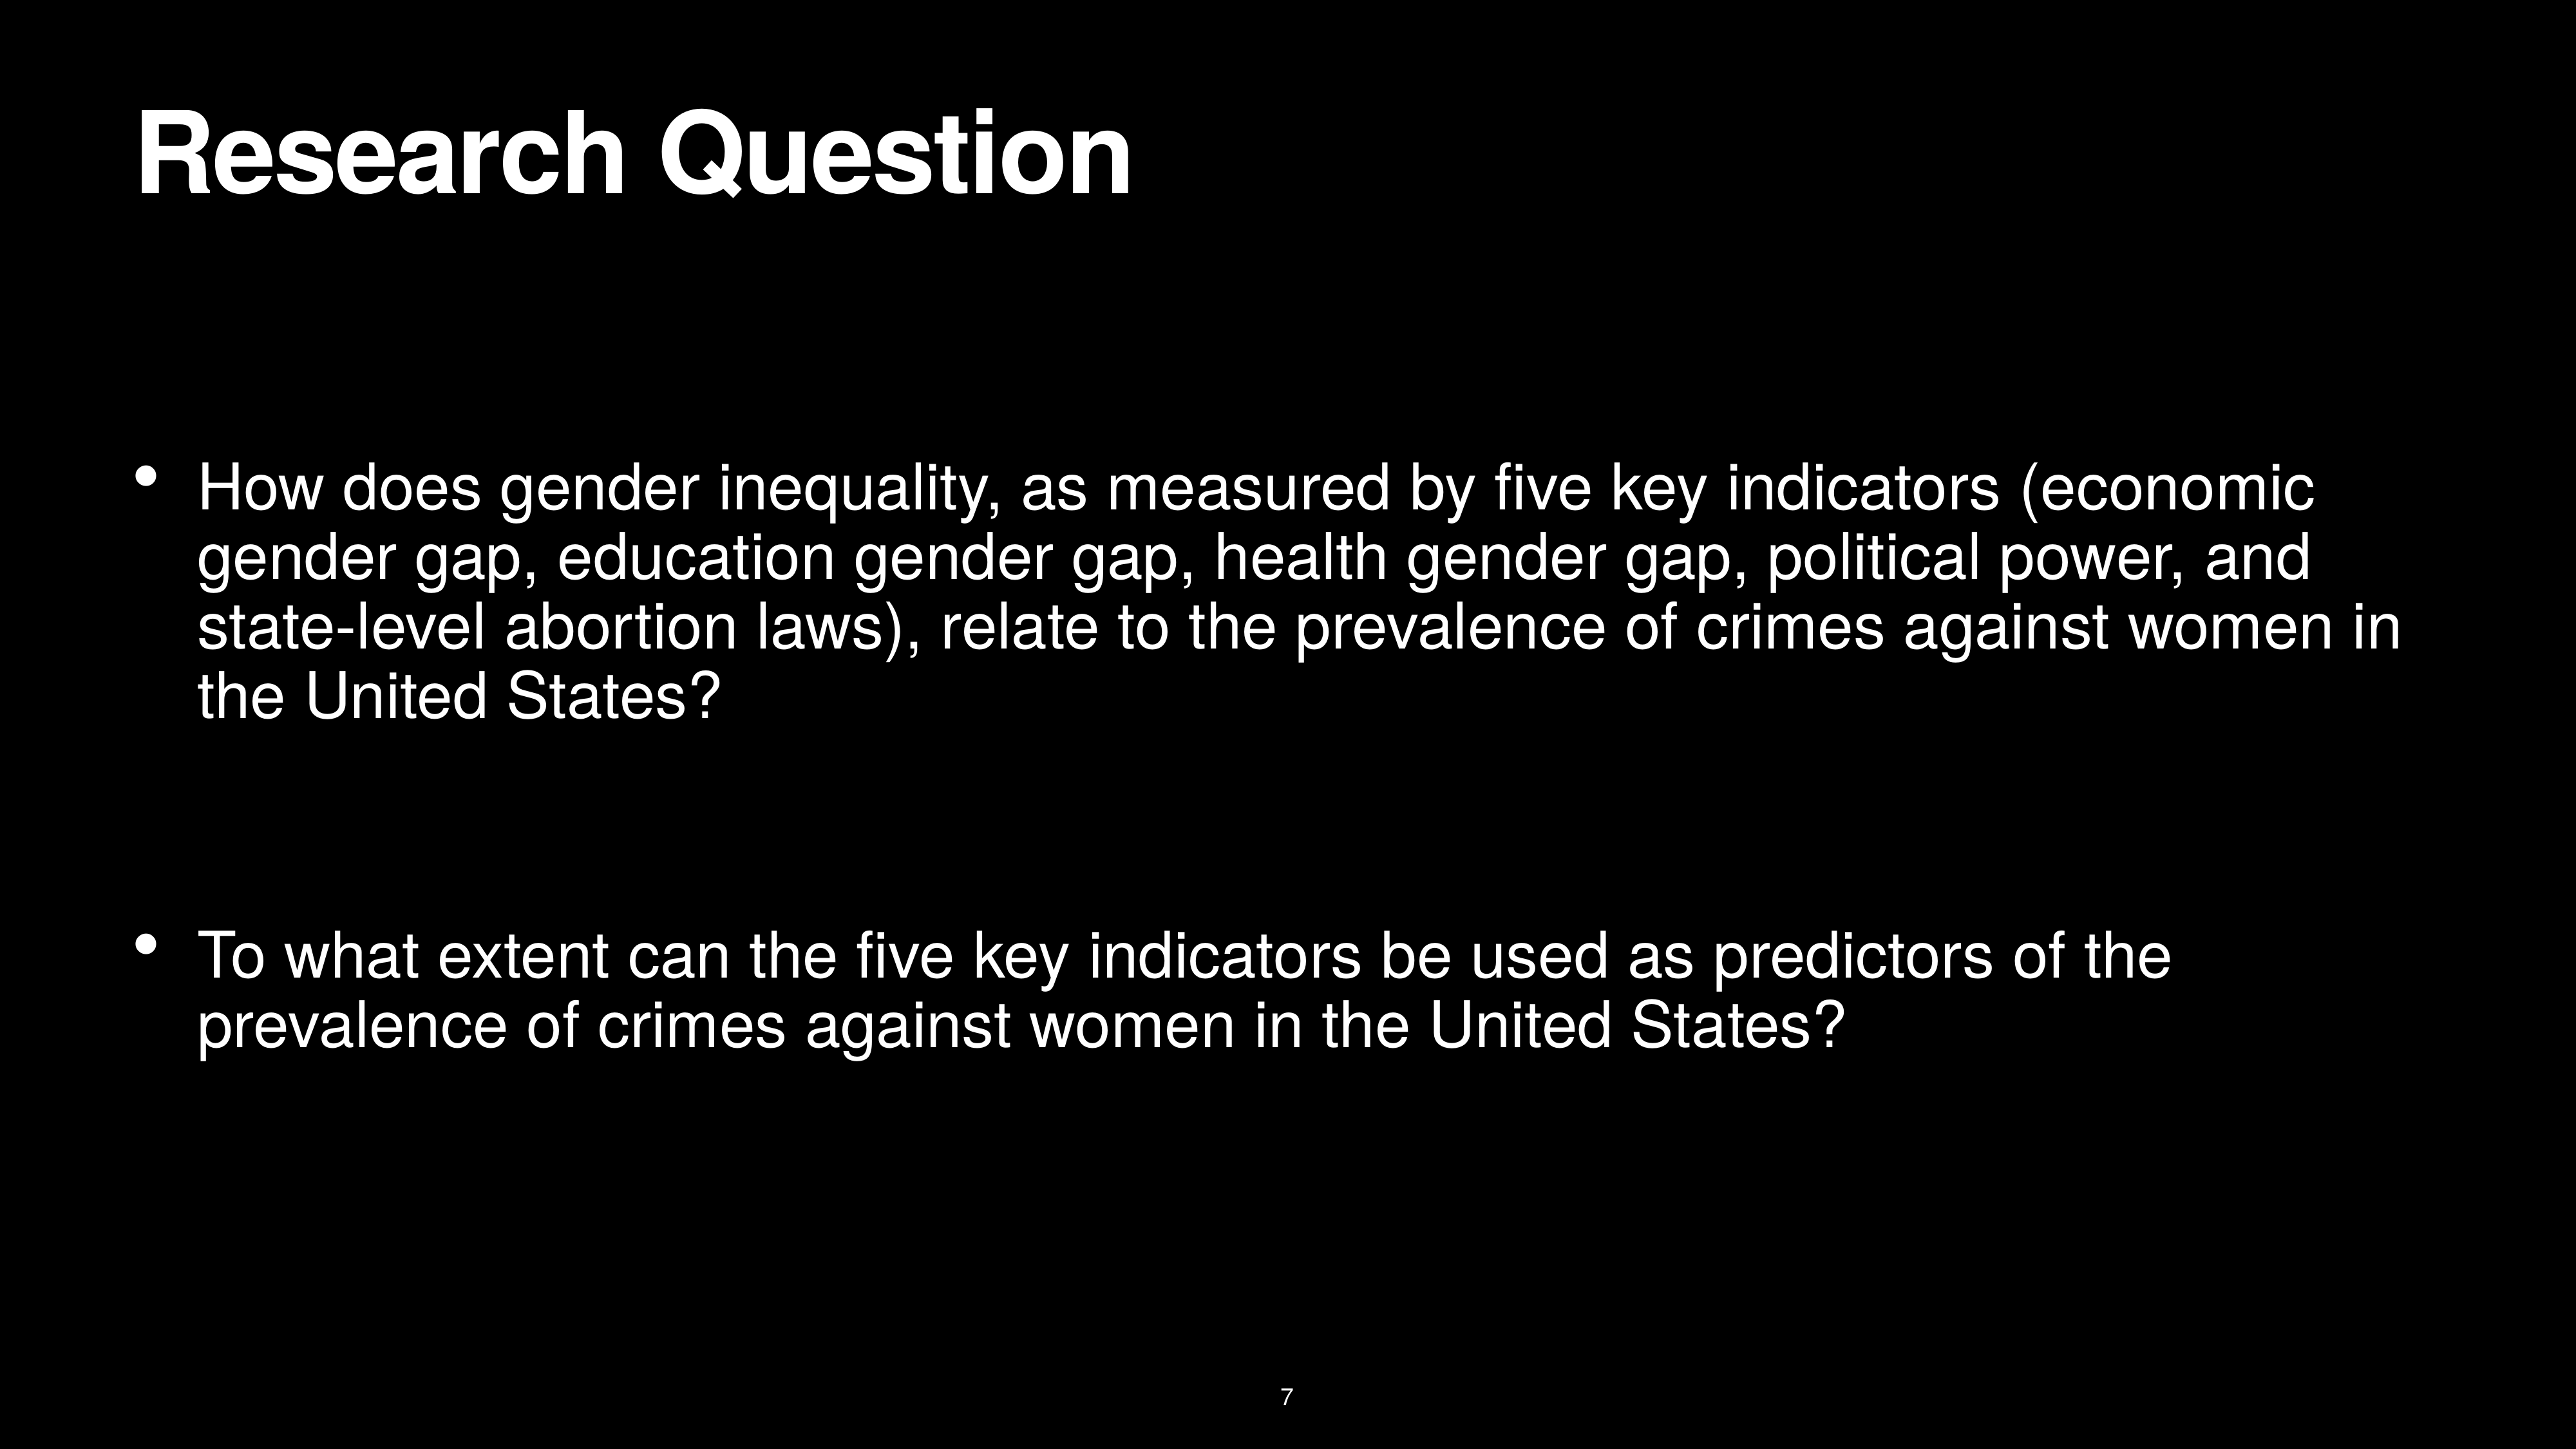

# Research Question
How does gender inequality, as measured by five key indicators (economic gender gap, education gender gap, health gender gap, political power, and state-level abortion laws), relate to the prevalence of crimes against women in the United States?

To what extent can the five key indicators be used as predictors of the prevalence of crimes against women in the United States?
7